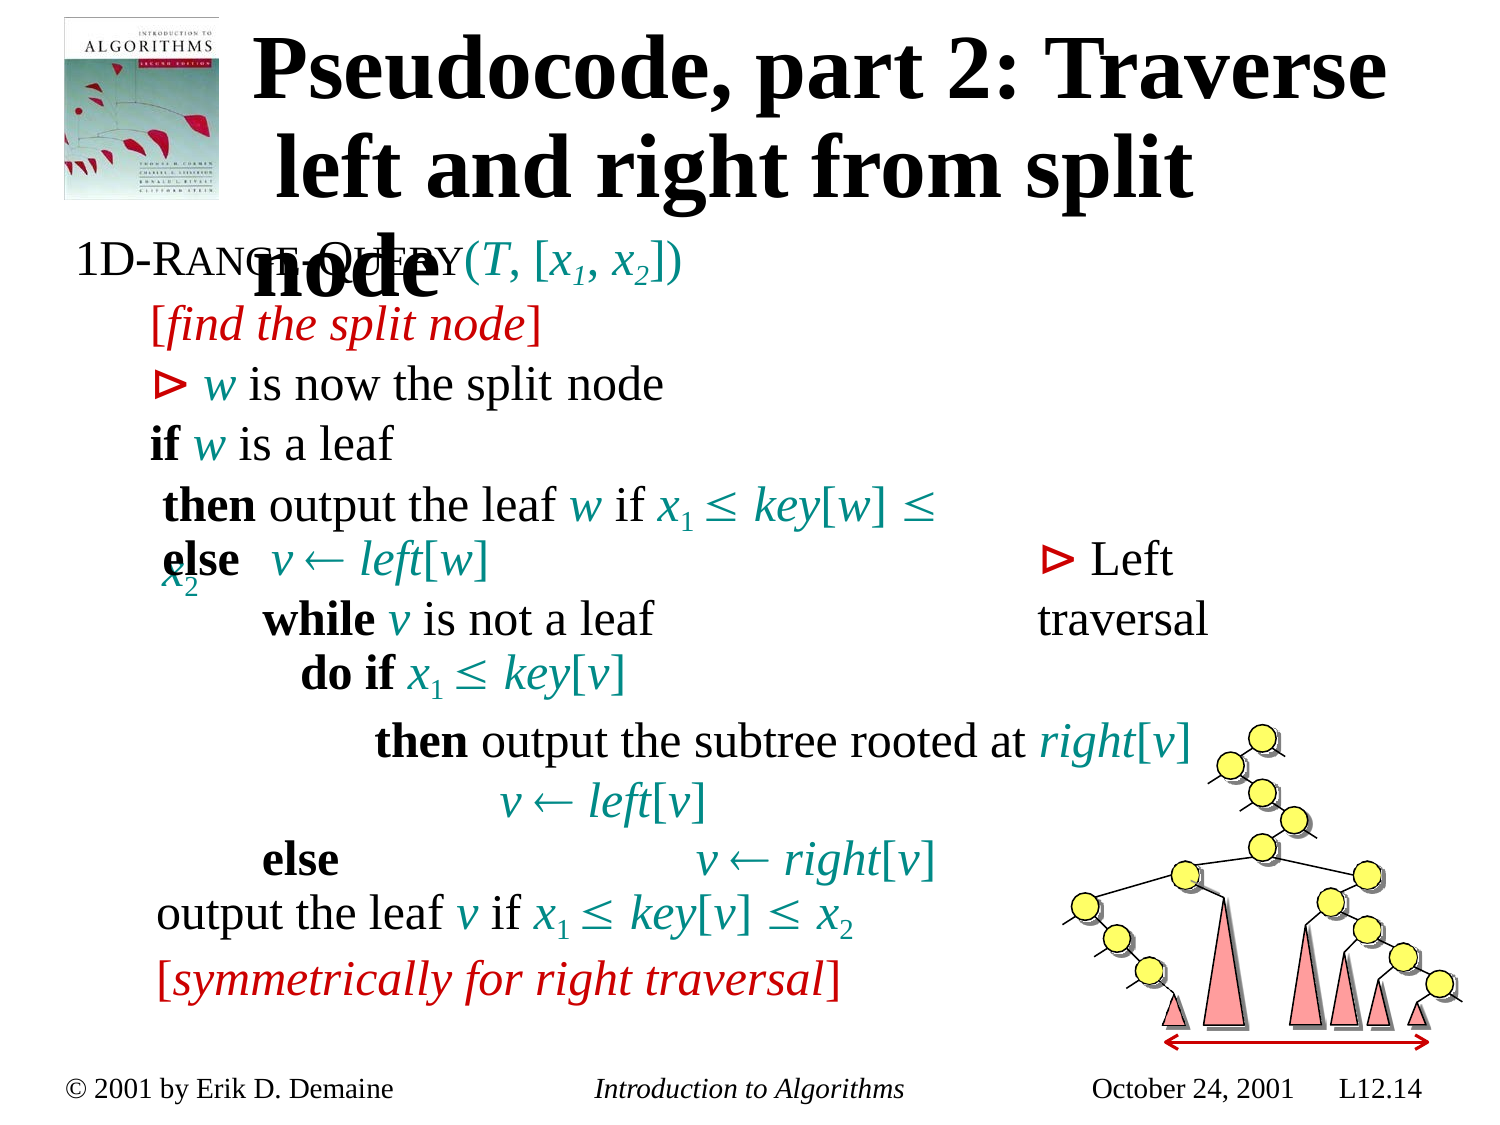

# Pseudocode, part 2: Traverse  left and right from split node

1D-RANGE-QUERY(T, [x1, x2])
[find the split node]
⊳ w is now the split node
if w is a leaf
then output the leaf w if x1 ≤ key[w] ≤ x2
else	v ← left[w]
while v is not a leaf
do if x1 ≤ key[v]
then output the subtree rooted at right[v]  v ← left[v]
else	v ← right[v]
output the leaf v if x1 ≤ key[v] ≤ x2
[symmetrically for right traversal]
⊳ Left traversal

© 2001 by Erik D. Demaine
Introduction to Algorithms
October 24, 2001
L12.14